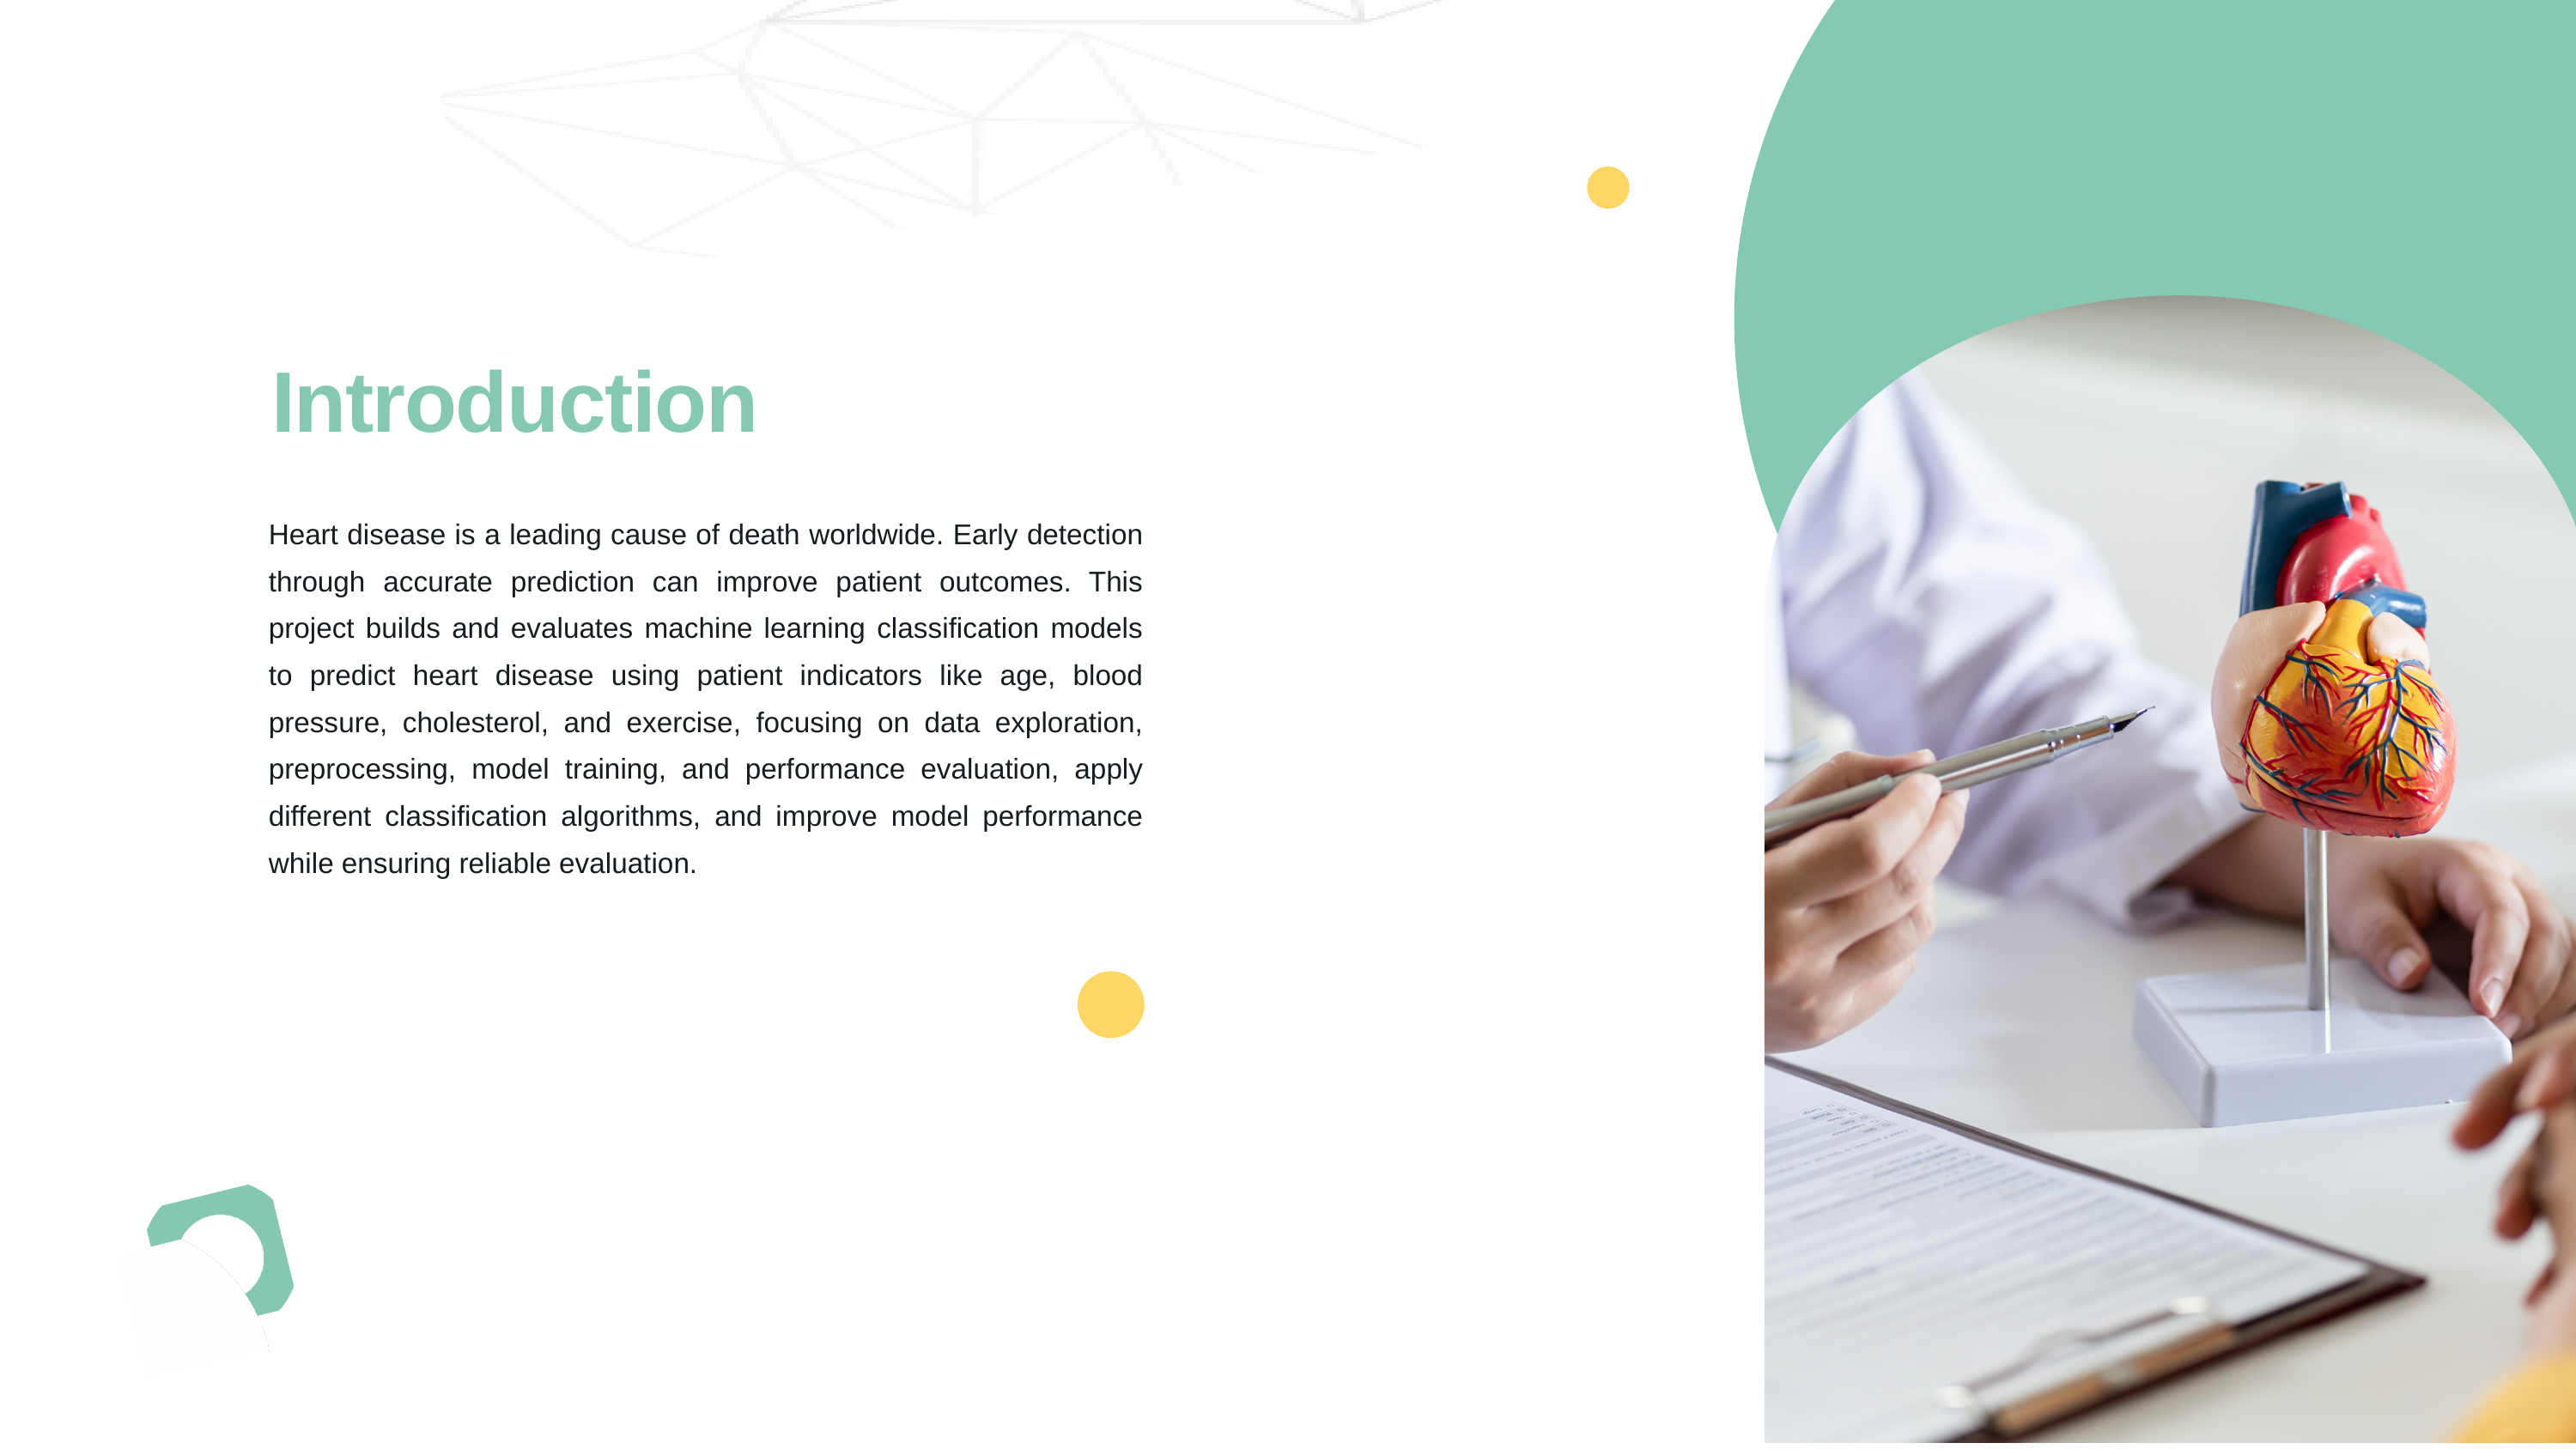

Introduction
Heart disease is a leading cause of death worldwide. Early detection through accurate prediction can improve patient outcomes. This project builds and evaluates machine learning classification models to predict heart disease using patient indicators like age, blood pressure, cholesterol, and exercise, focusing on data exploration, preprocessing, model training, and performance evaluation, apply different classification algorithms, and improve model performance while ensuring reliable evaluation.